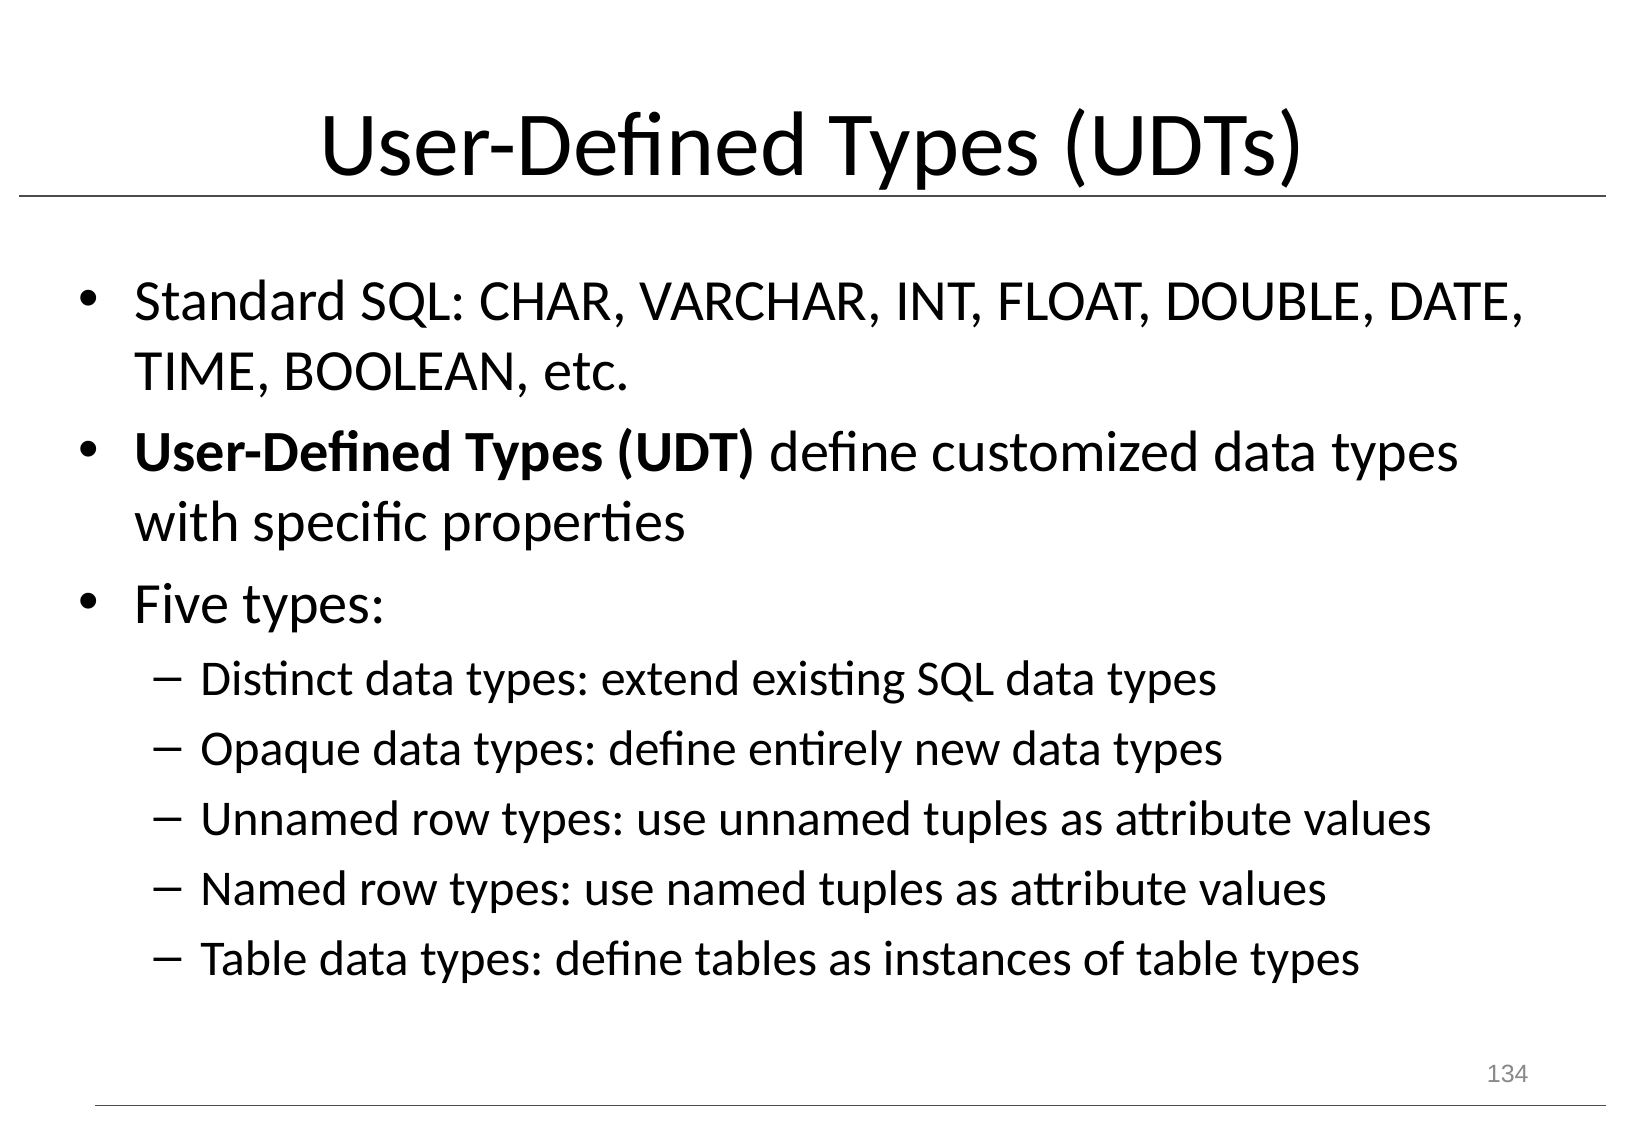

# User-Defined Types (UDTs)
Standard SQL: CHAR, VARCHAR, INT, FLOAT, DOUBLE, DATE, TIME, BOOLEAN, etc.
User-Defined Types (UDT) define customized data types with specific properties
Five types:
Distinct data types: extend existing SQL data types
Opaque data types: define entirely new data types
Unnamed row types: use unnamed tuples as attribute values
Named row types: use named tuples as attribute values
Table data types: define tables as instances of table types

134